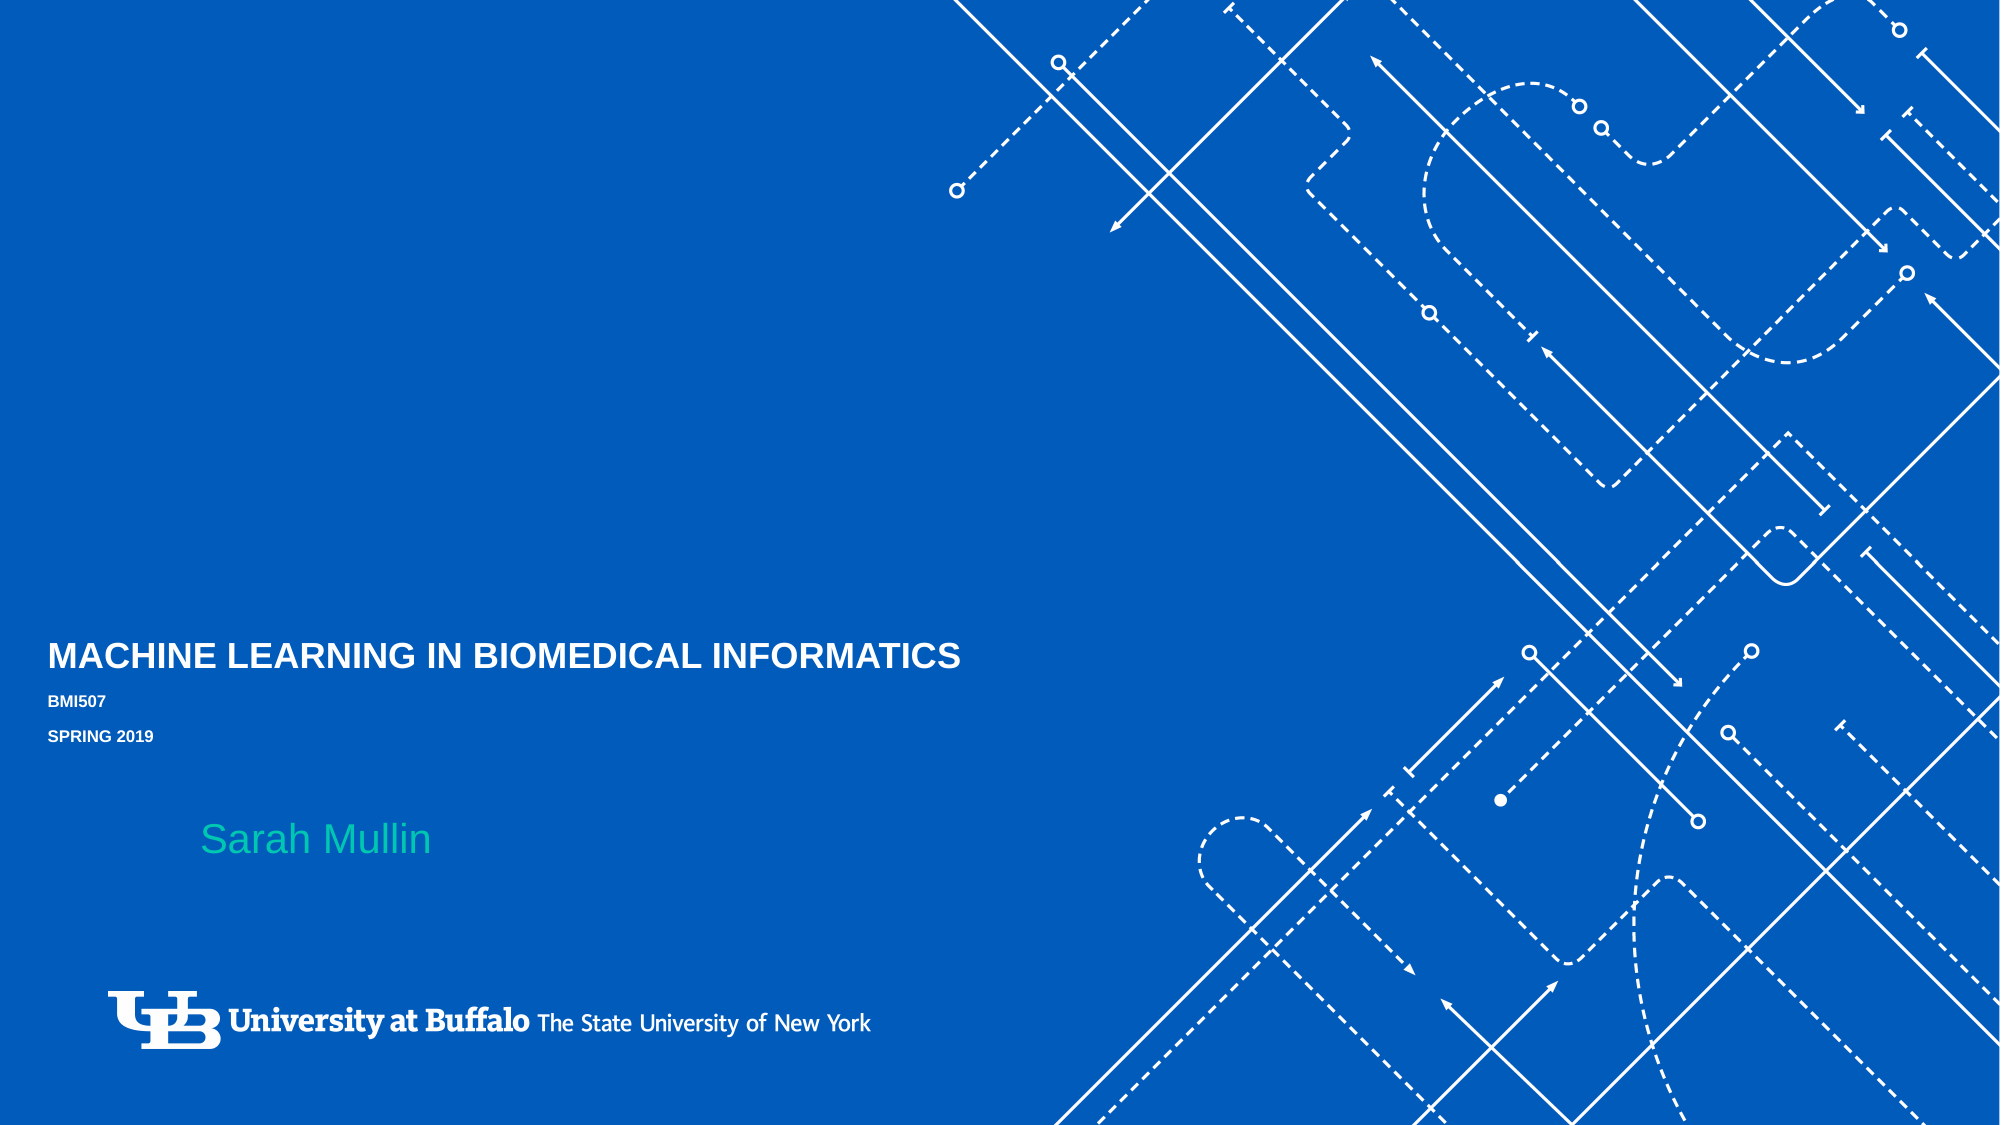

# Machine Learning in Biomedical Informatics BMI507 Spring 2019

Sarah Mullin